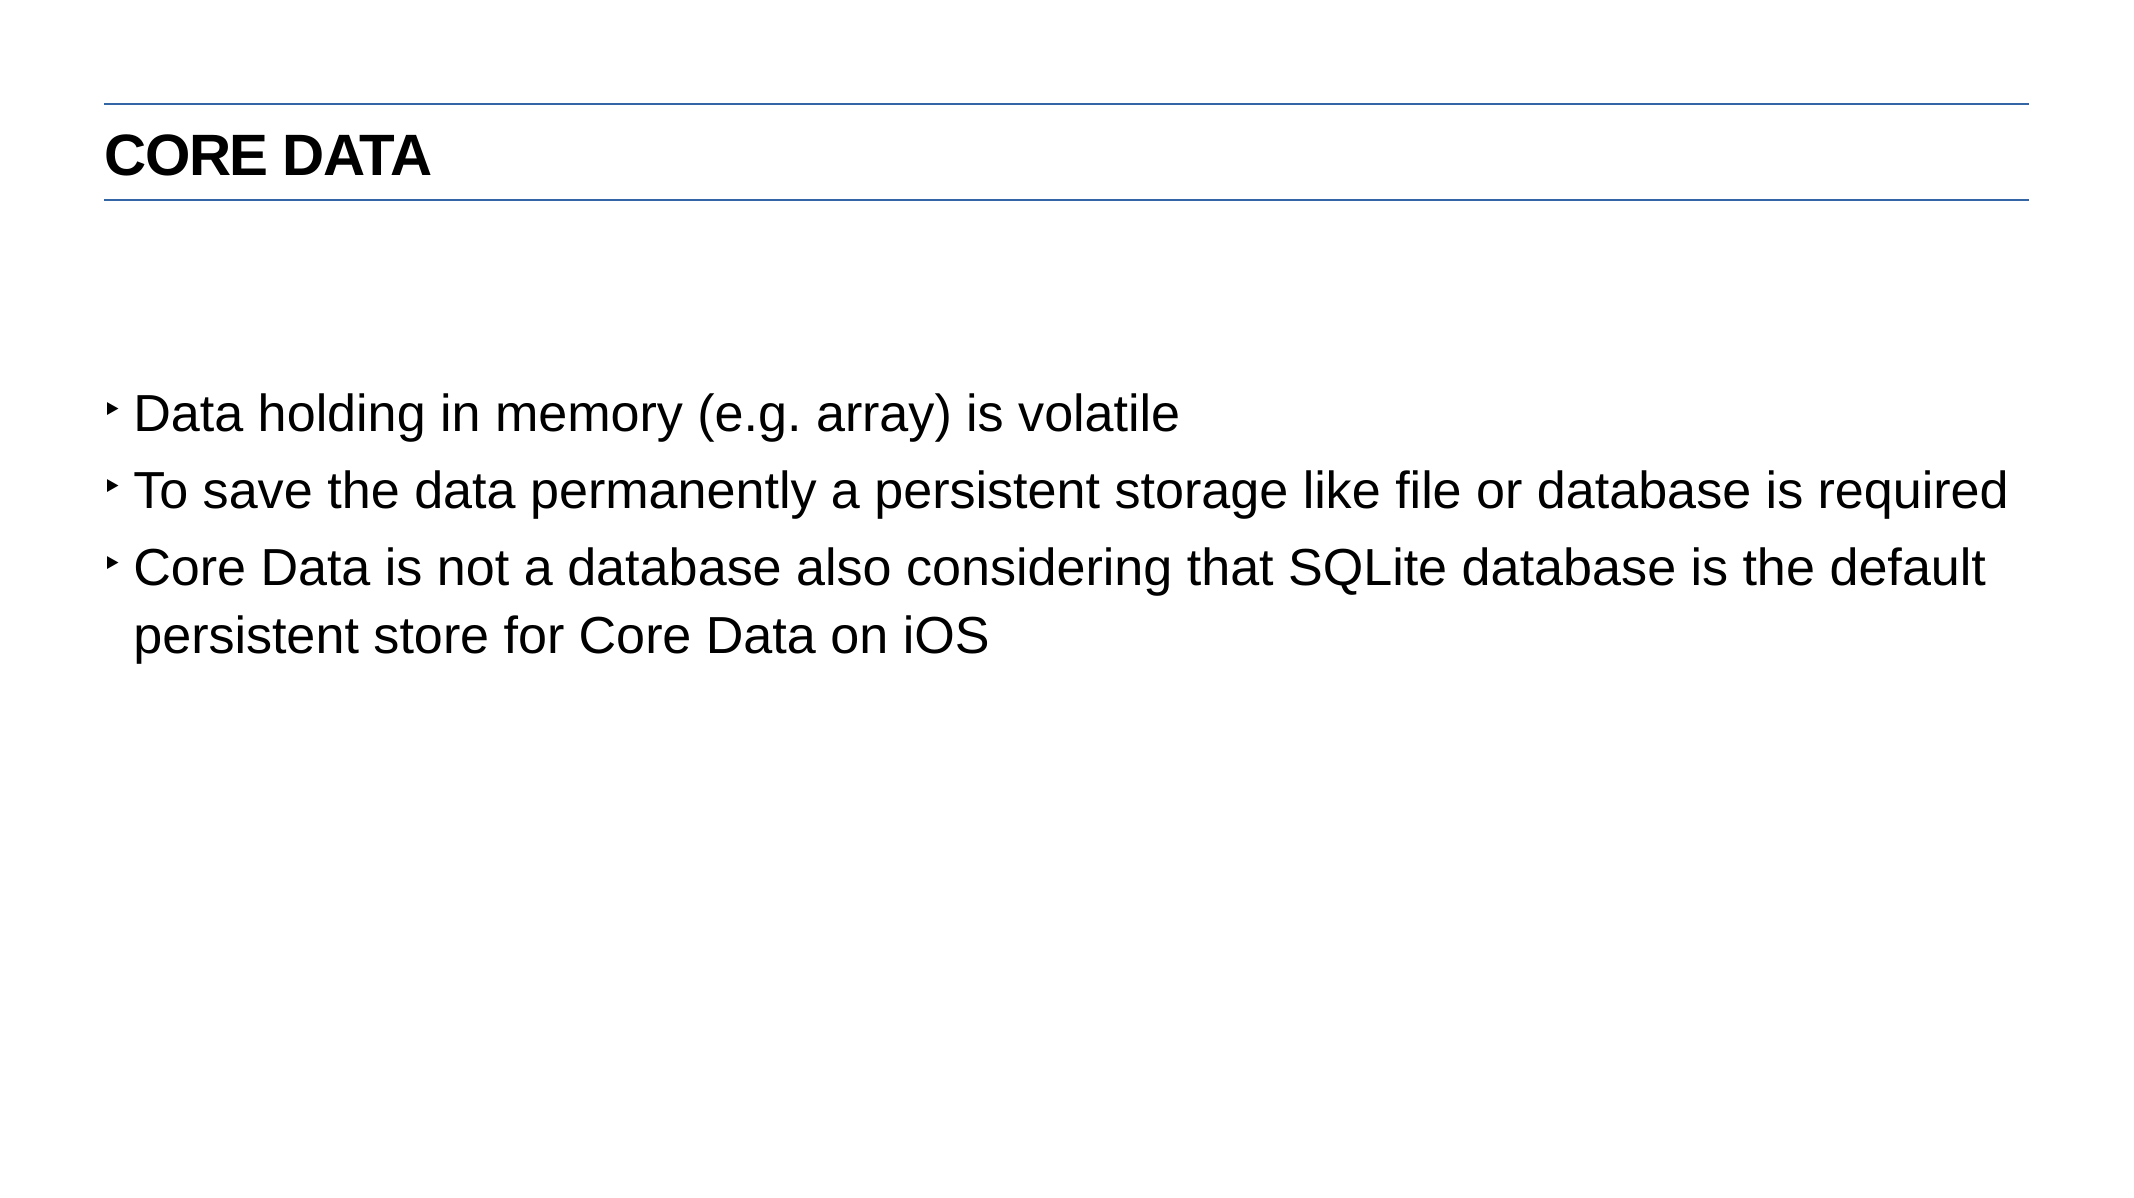

core data

Data holding in memory (e.g. array) is volatile
To save the data permanently a persistent storage like file or database is required
Core Data is not a database also considering that SQLite database is the default persistent store for Core Data on iOS